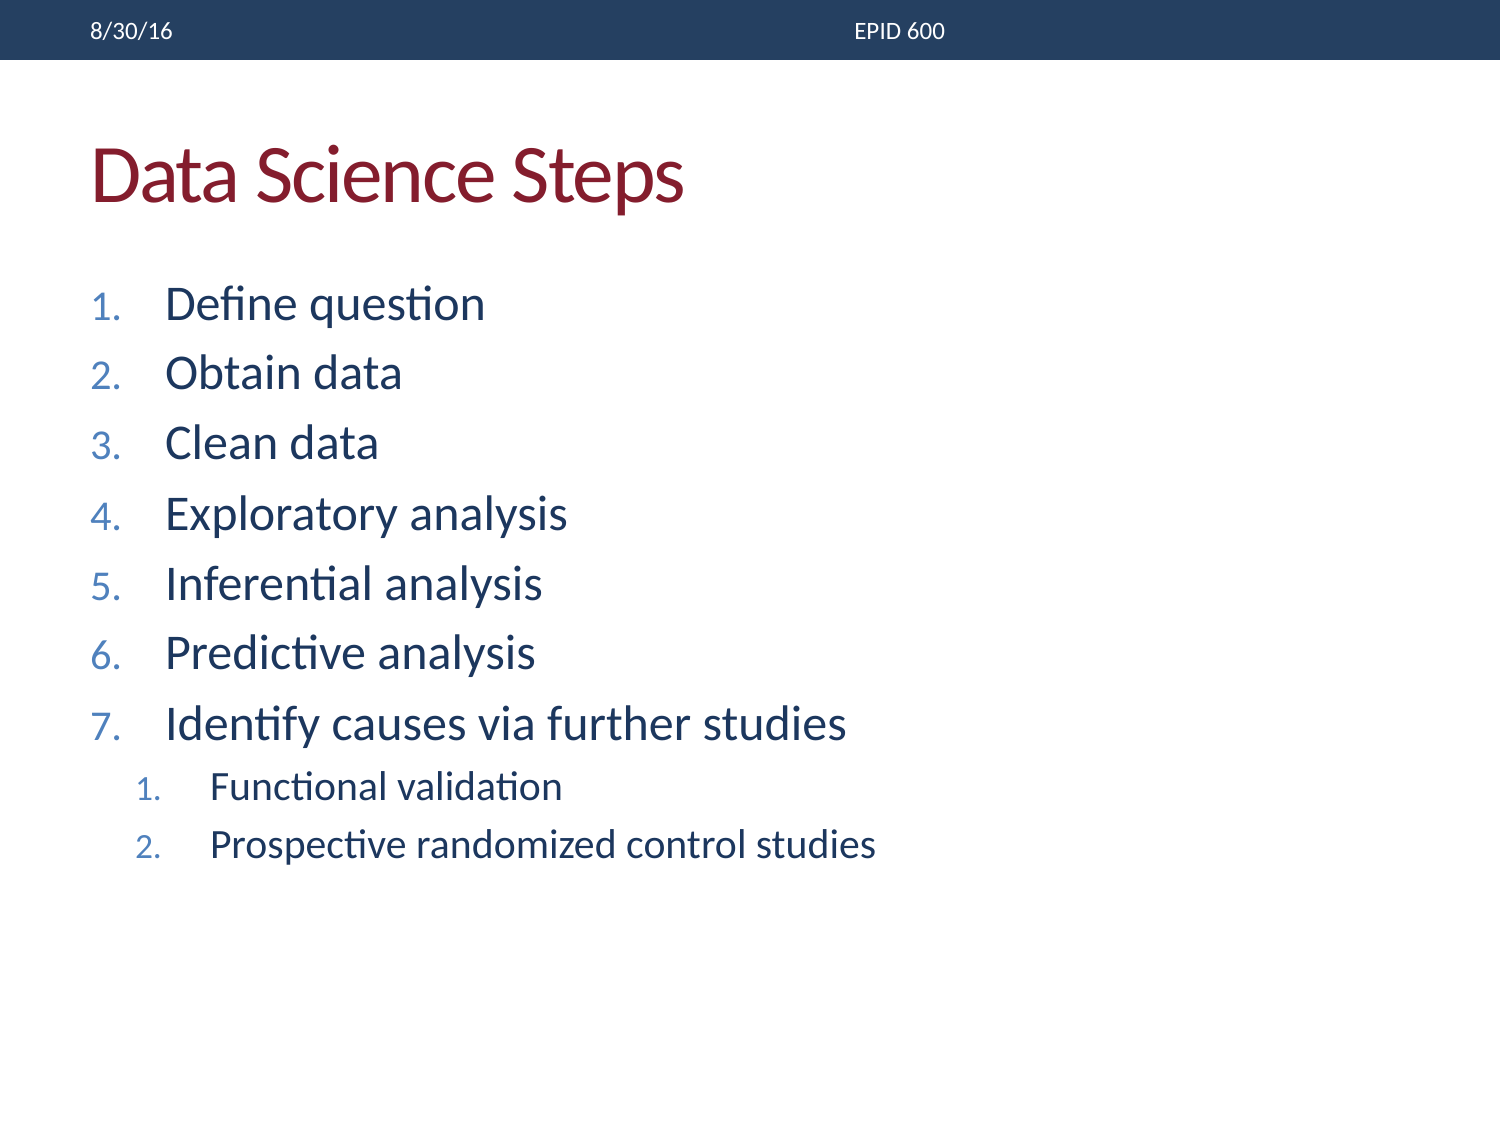

8/30/16
EPID 600
# Data Science Steps
Define question
Obtain data
Clean data
Exploratory analysis
Inferential analysis
Predictive analysis
Identify causes via further studies
Functional validation
Prospective randomized control studies